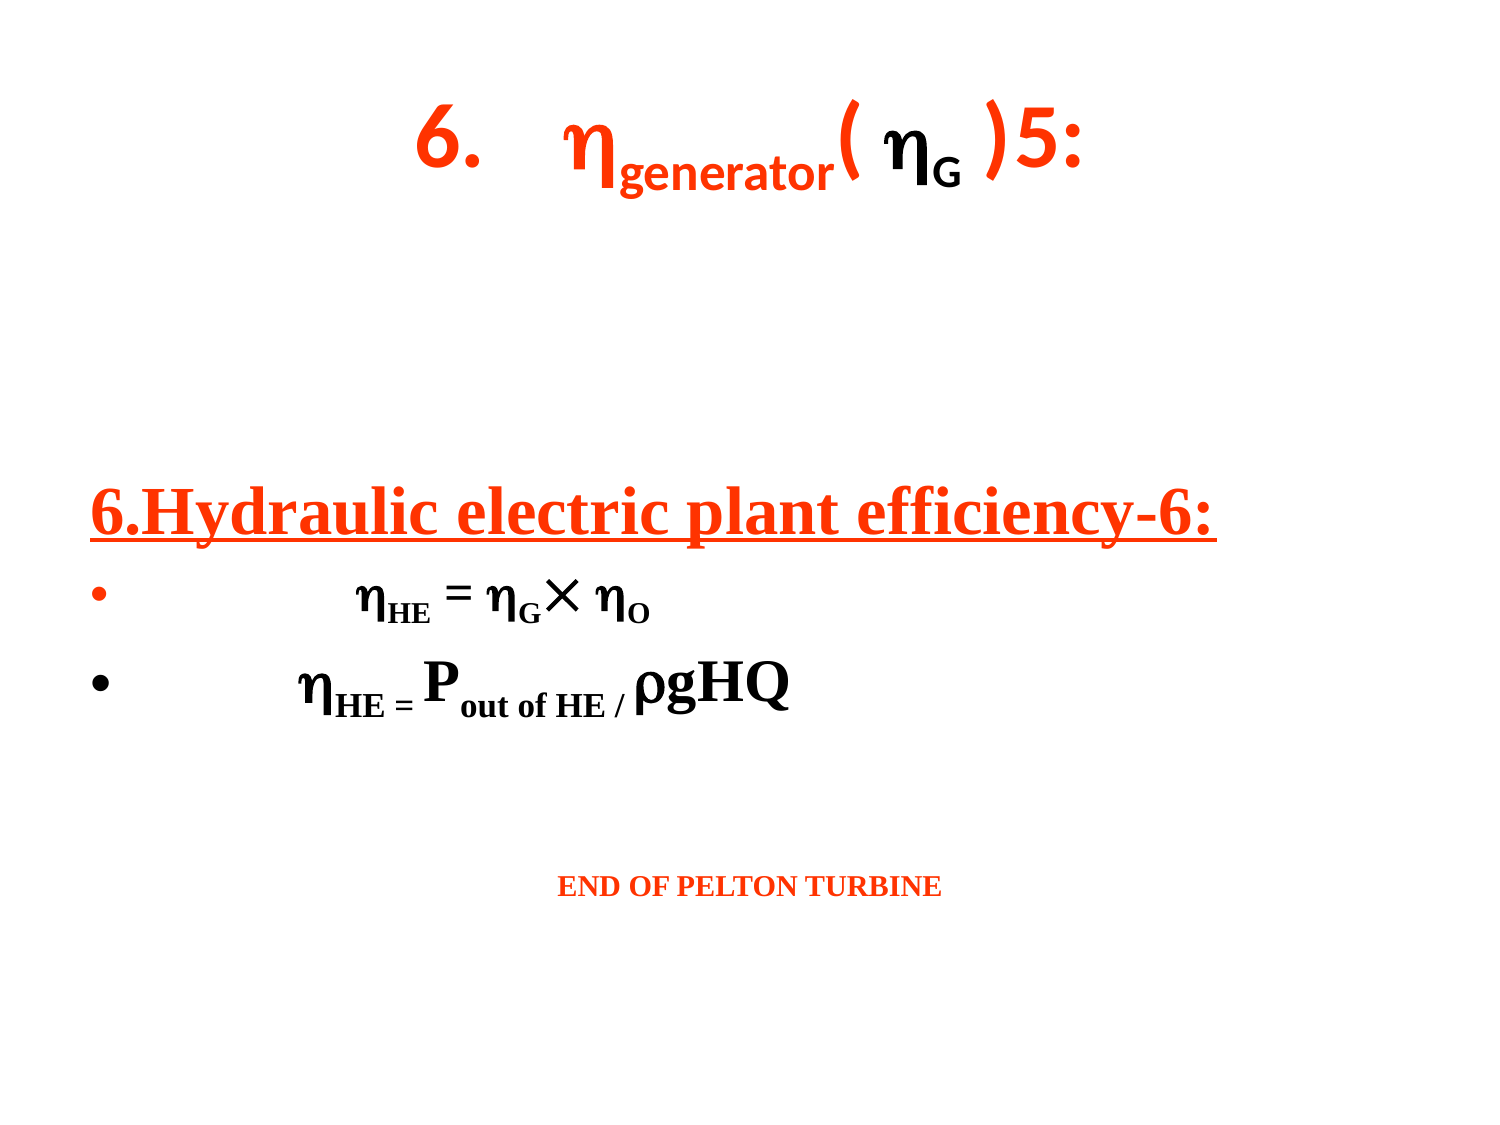

# 6.	ηgenerator( ηG )	5:

6.Hydraulic electric plant efficiency-6:
 	 ηHE = ηG× ηO
          ηHE = Pout of HE / ρgHQ

END OF PELTON TURBINE